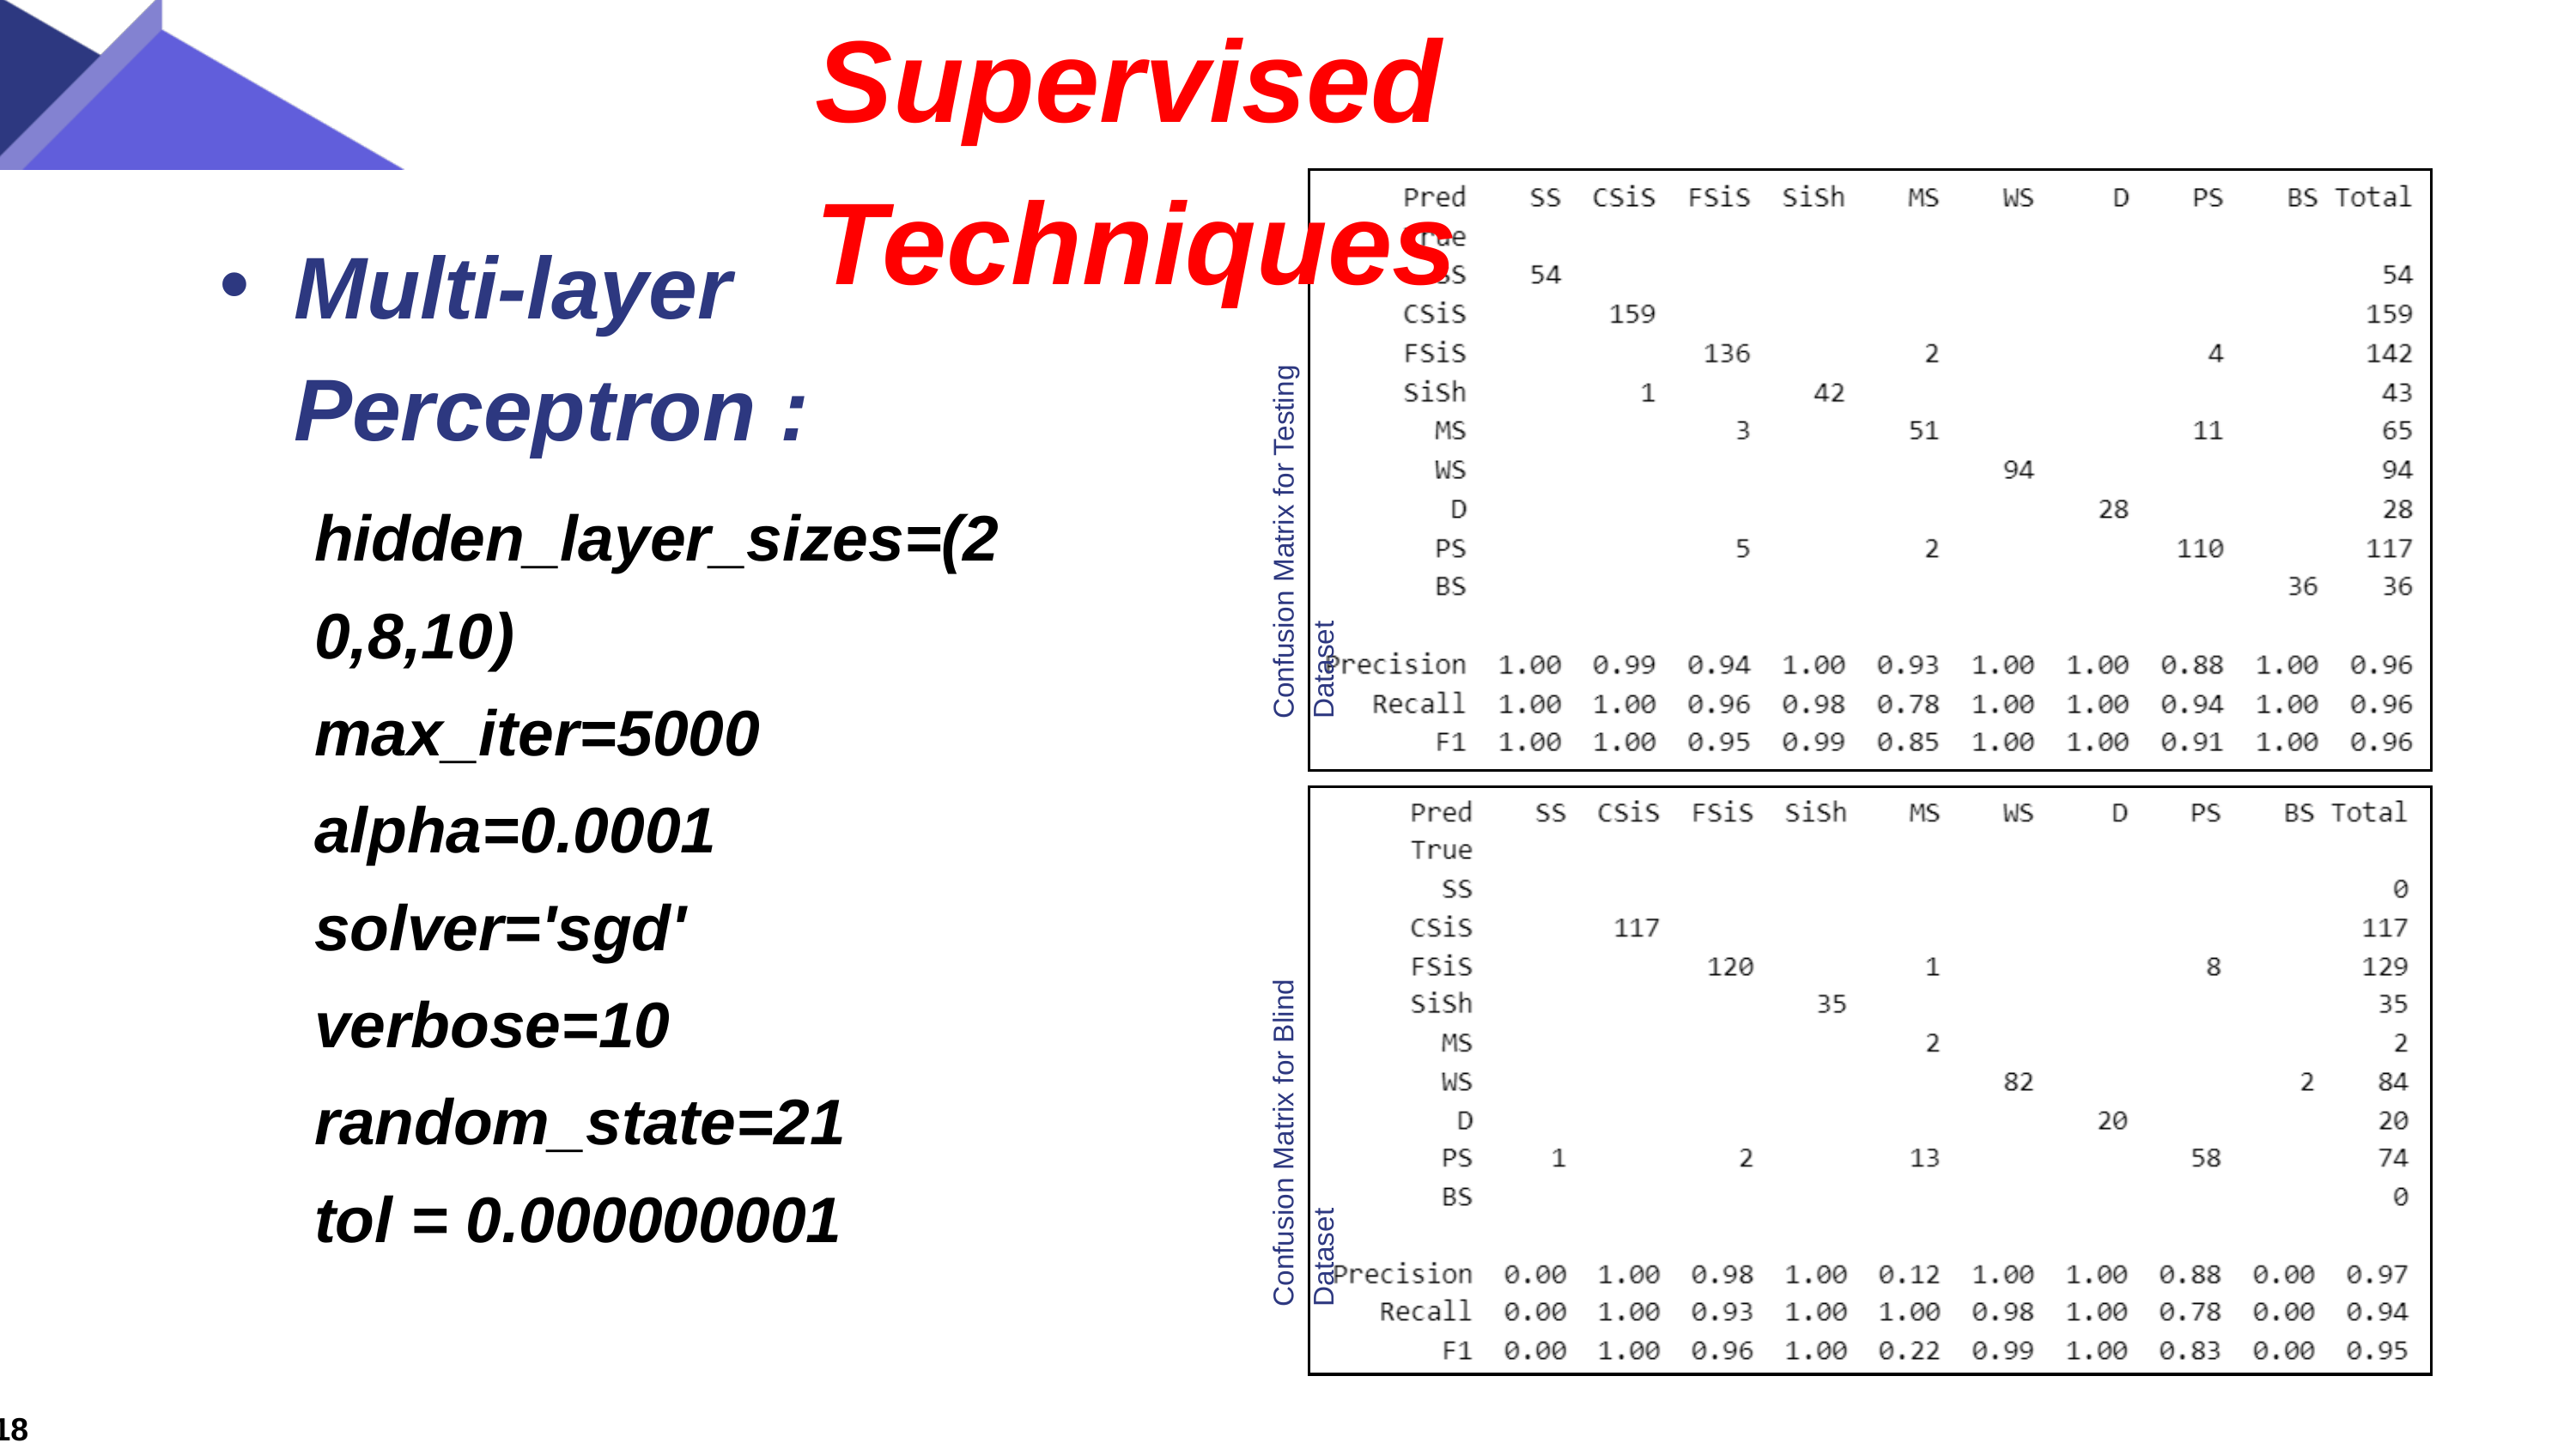

Supervised Techniques

Multi-layer Perceptron :
Confusion Matrix for Testing Dataset
hidden_layer_sizes=(20,8,10)
max_iter=5000
alpha=0.0001
solver='sgd'
verbose=10
random_state=21
tol = 0.000000001
Confusion Matrix for Blind Dataset
18